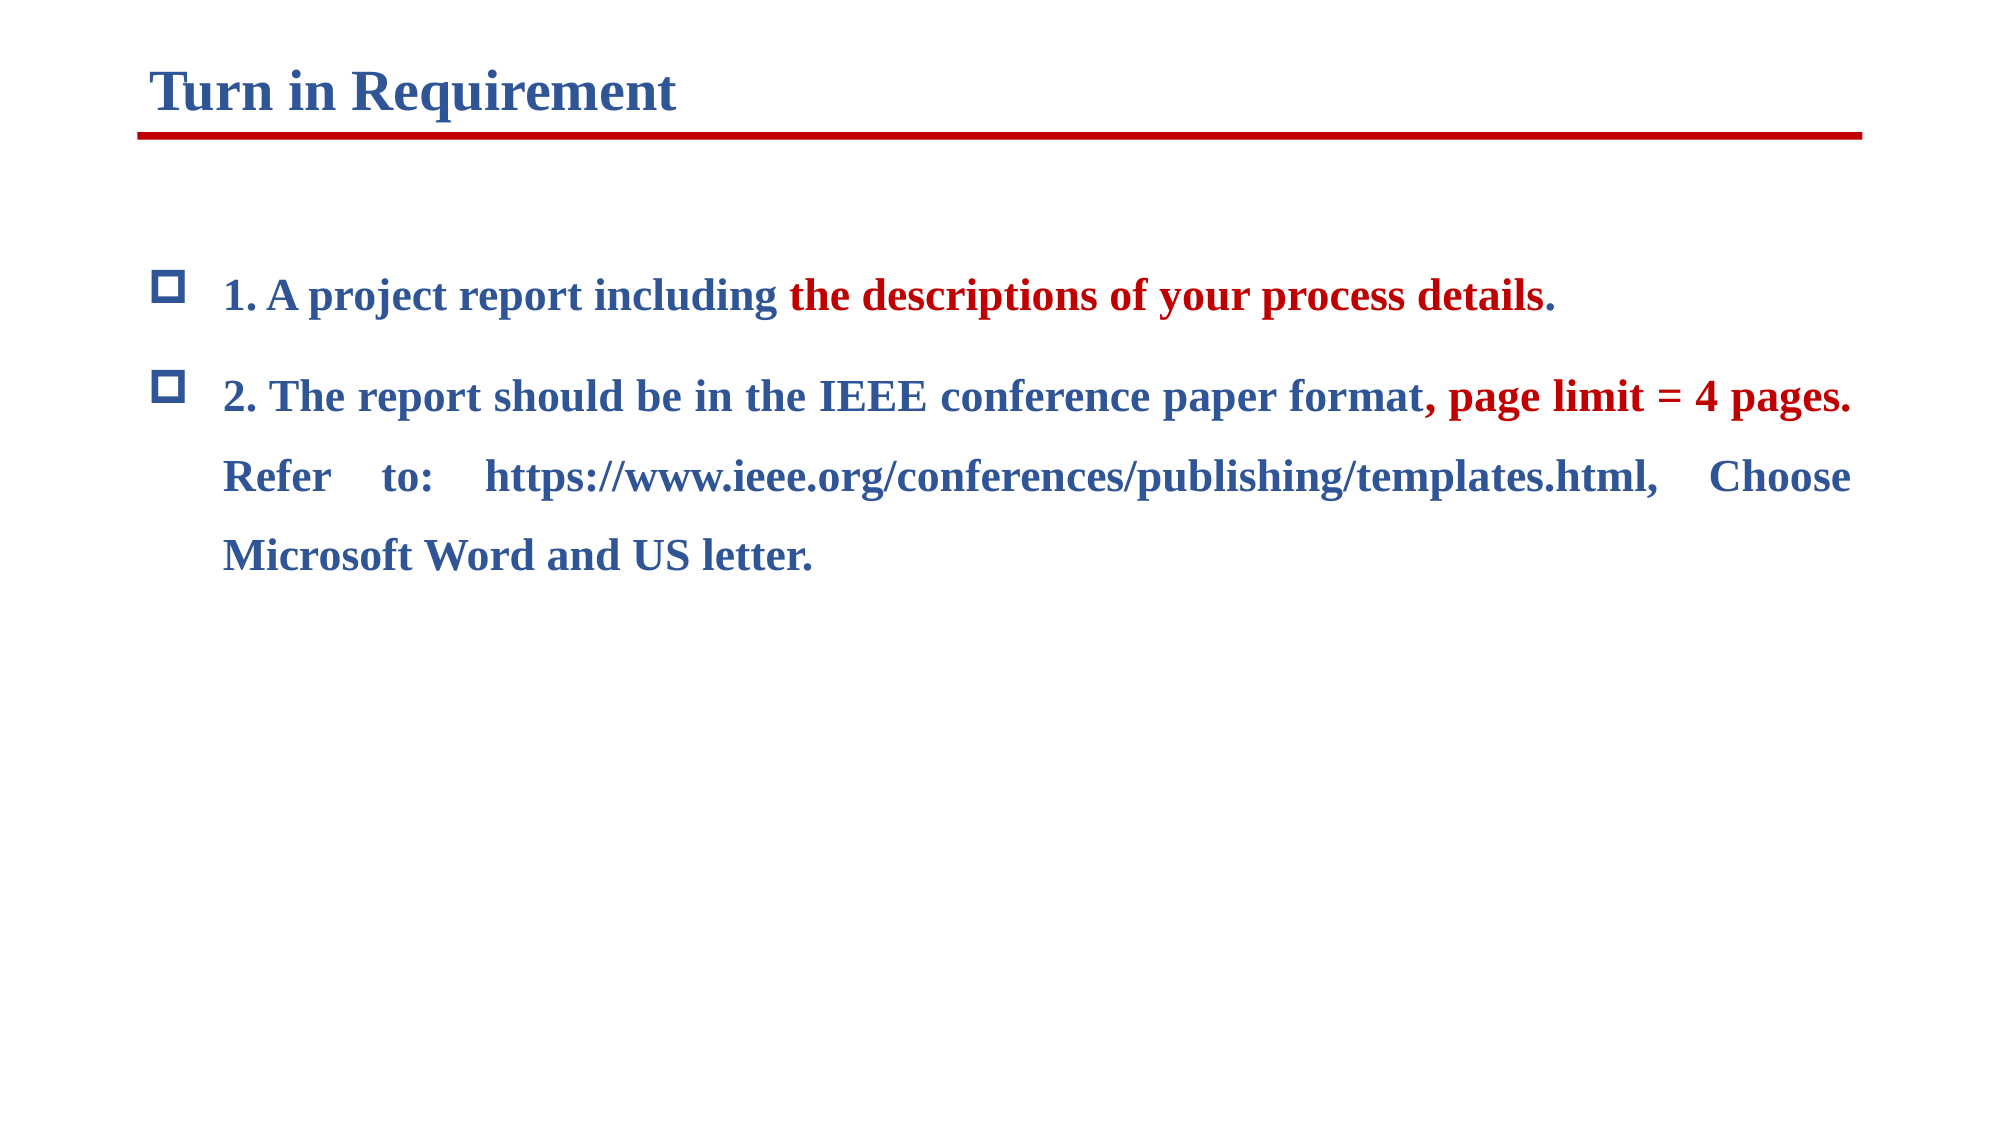

Turn in Requirement
1. A project report including the descriptions of your process details.
2. The report should be in the IEEE conference paper format, page limit = 4 pages. Refer to: https://www.ieee.org/conferences/publishing/templates.html, Choose Microsoft Word and US letter.